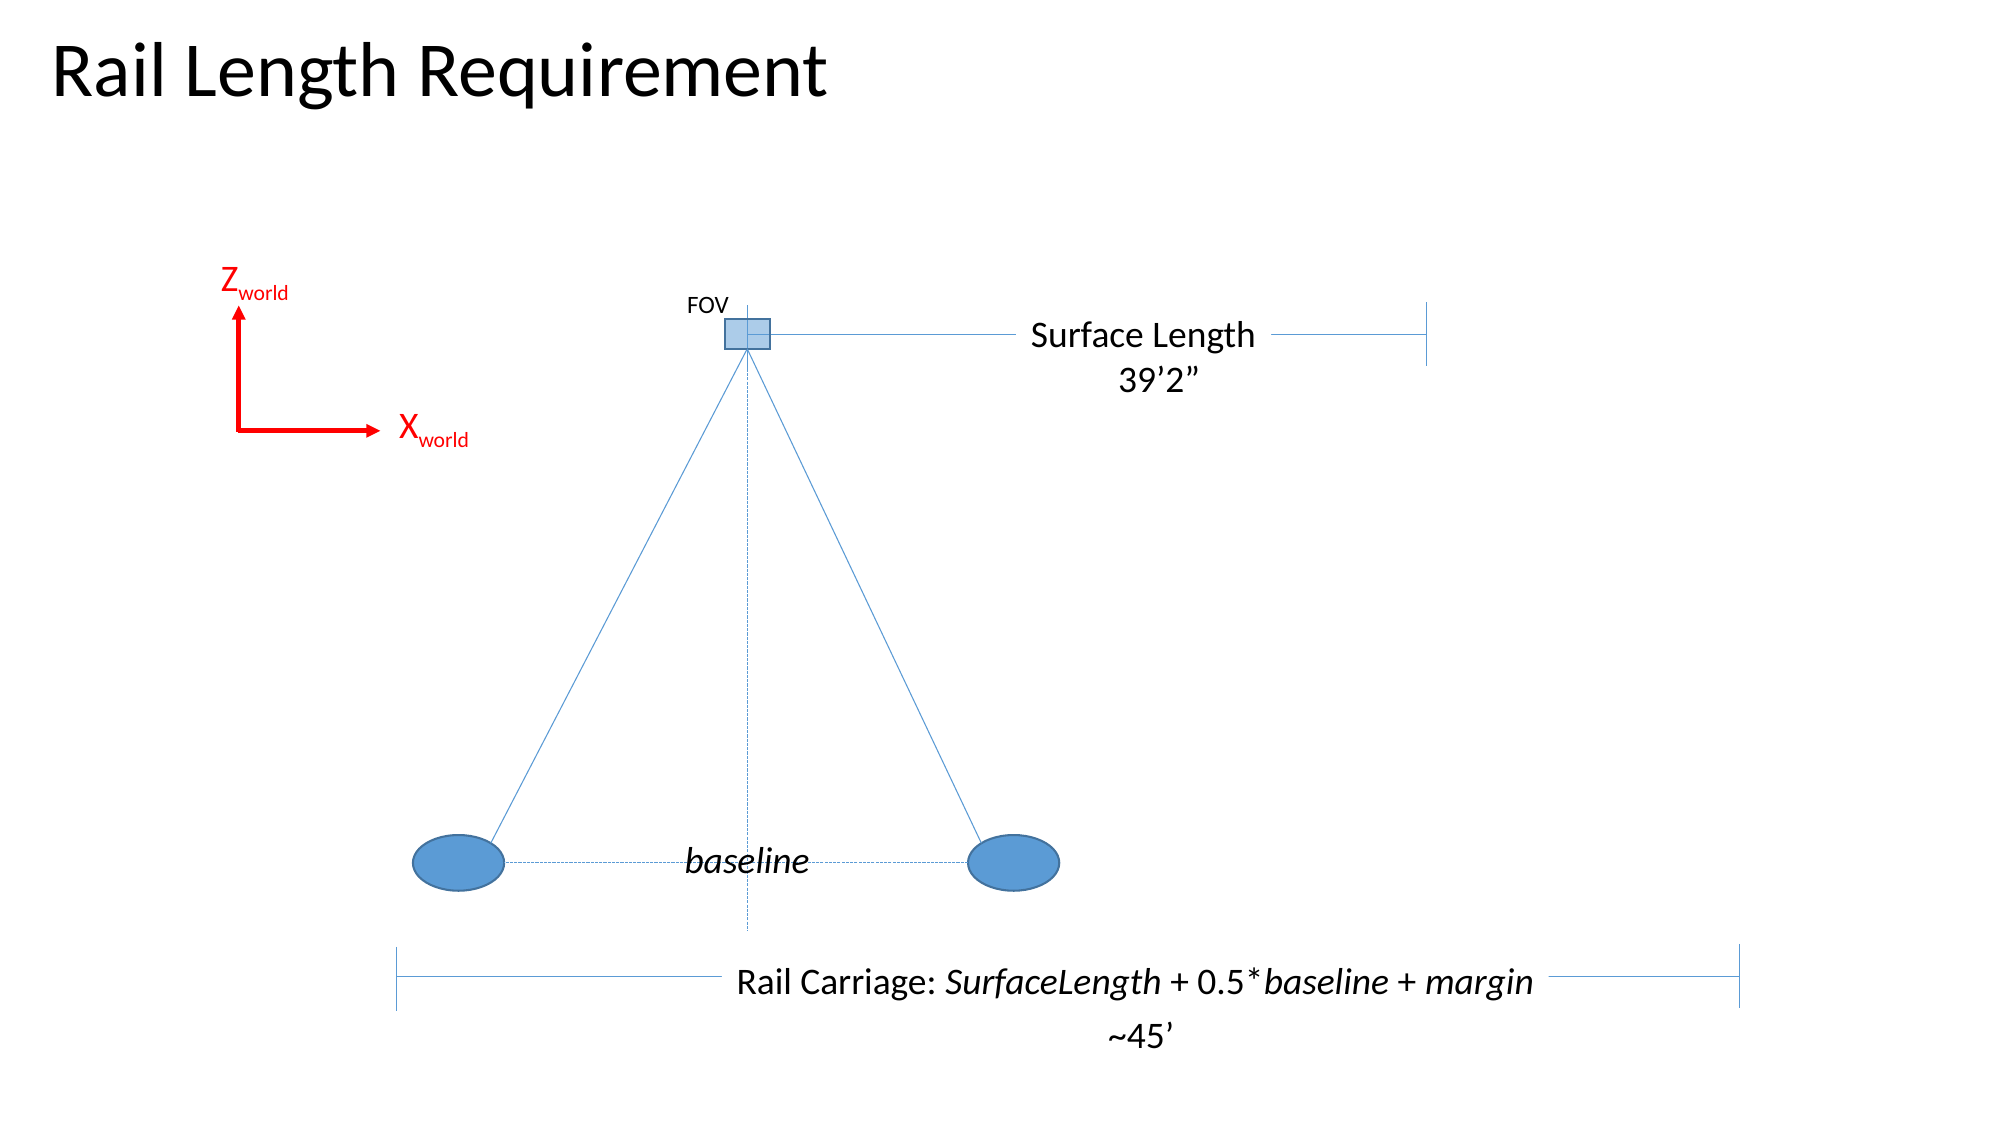

# Rail Length Requirement
Zworld
FOV
Surface Length

39’2”
Xworld
baseline

Rail Carriage: SurfaceLength + 0.5*baseline + margin
~45’